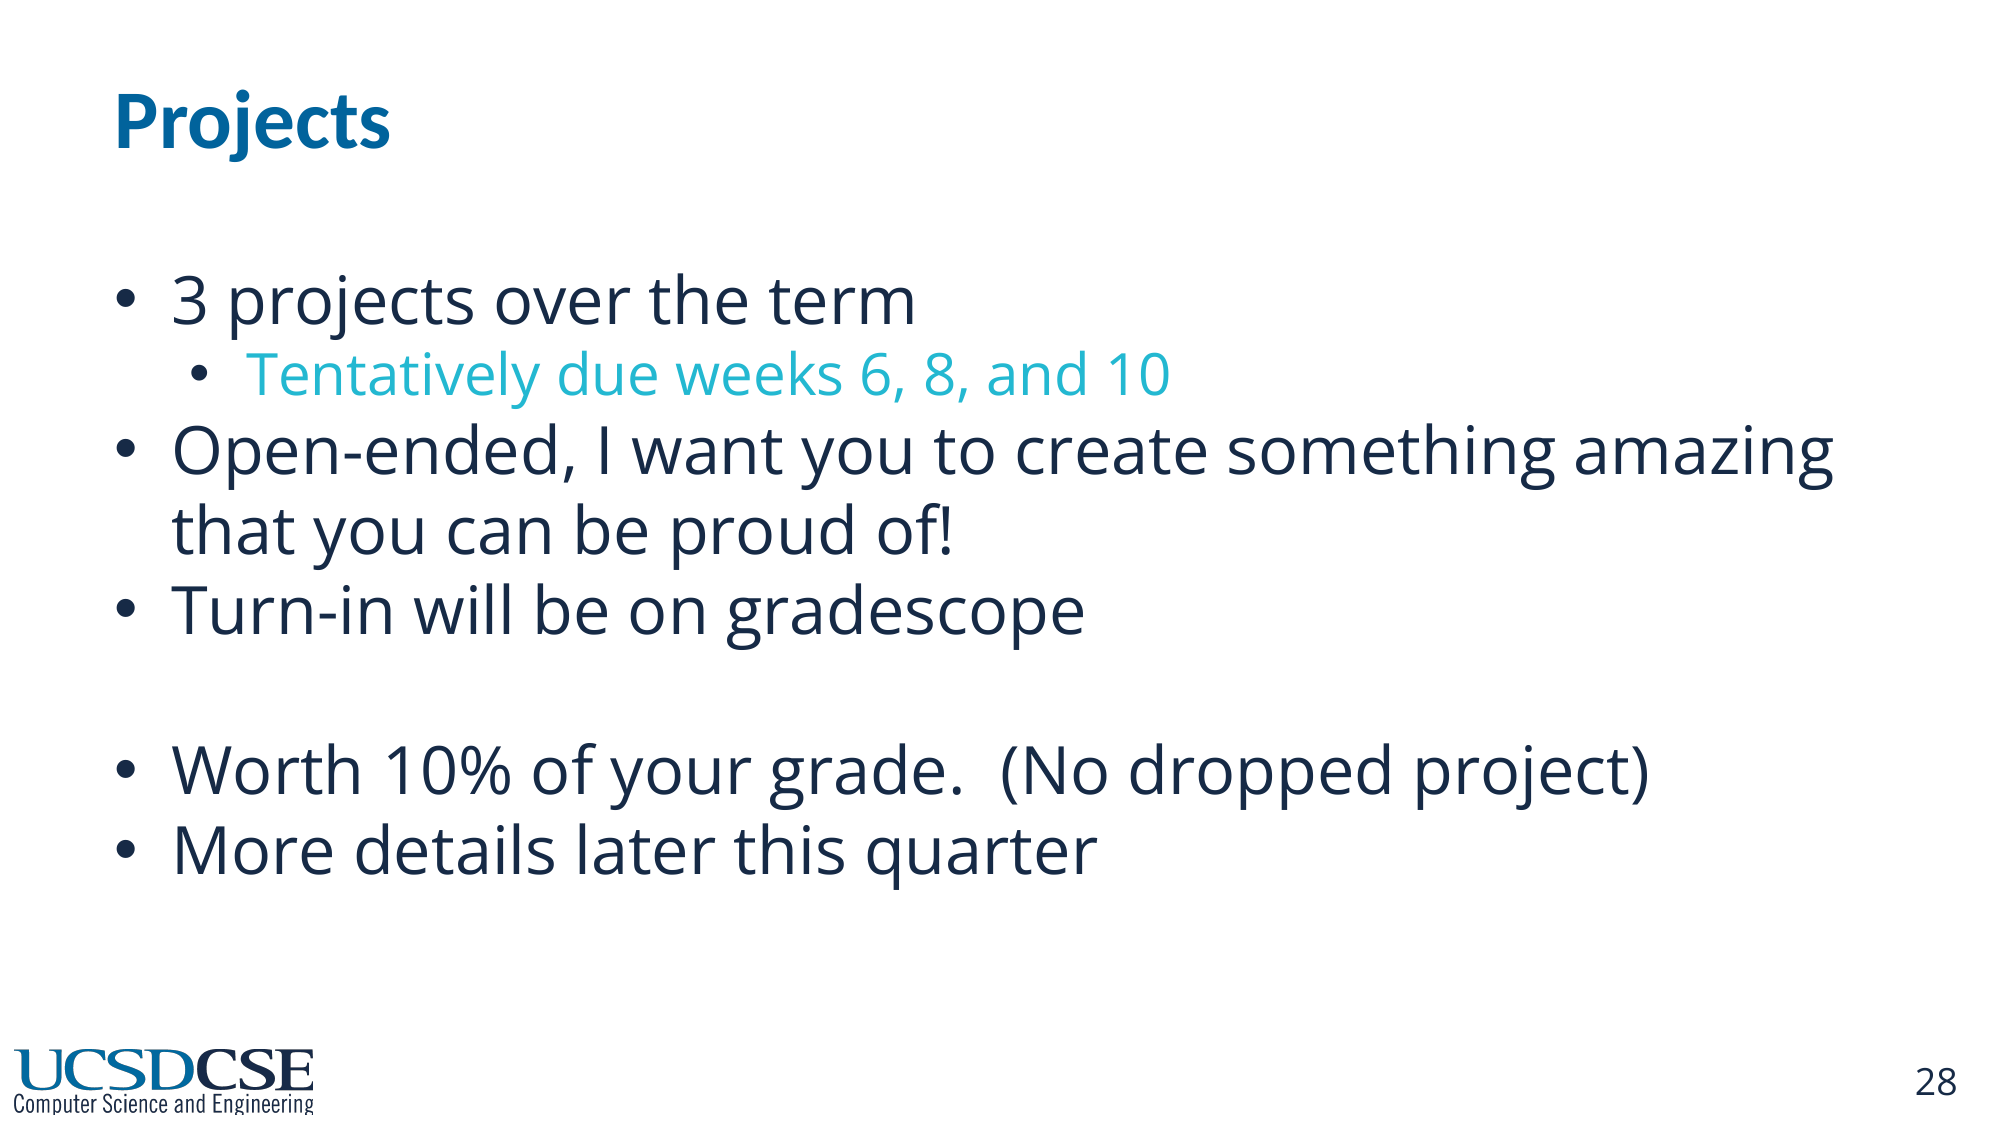

# Projects
3 projects over the term
Tentatively due weeks 6, 8, and 10
Open-ended, I want you to create something amazing that you can be proud of!
Turn-in will be on gradescope

Worth 10% of your grade.  (No dropped project)
More details later this quarter